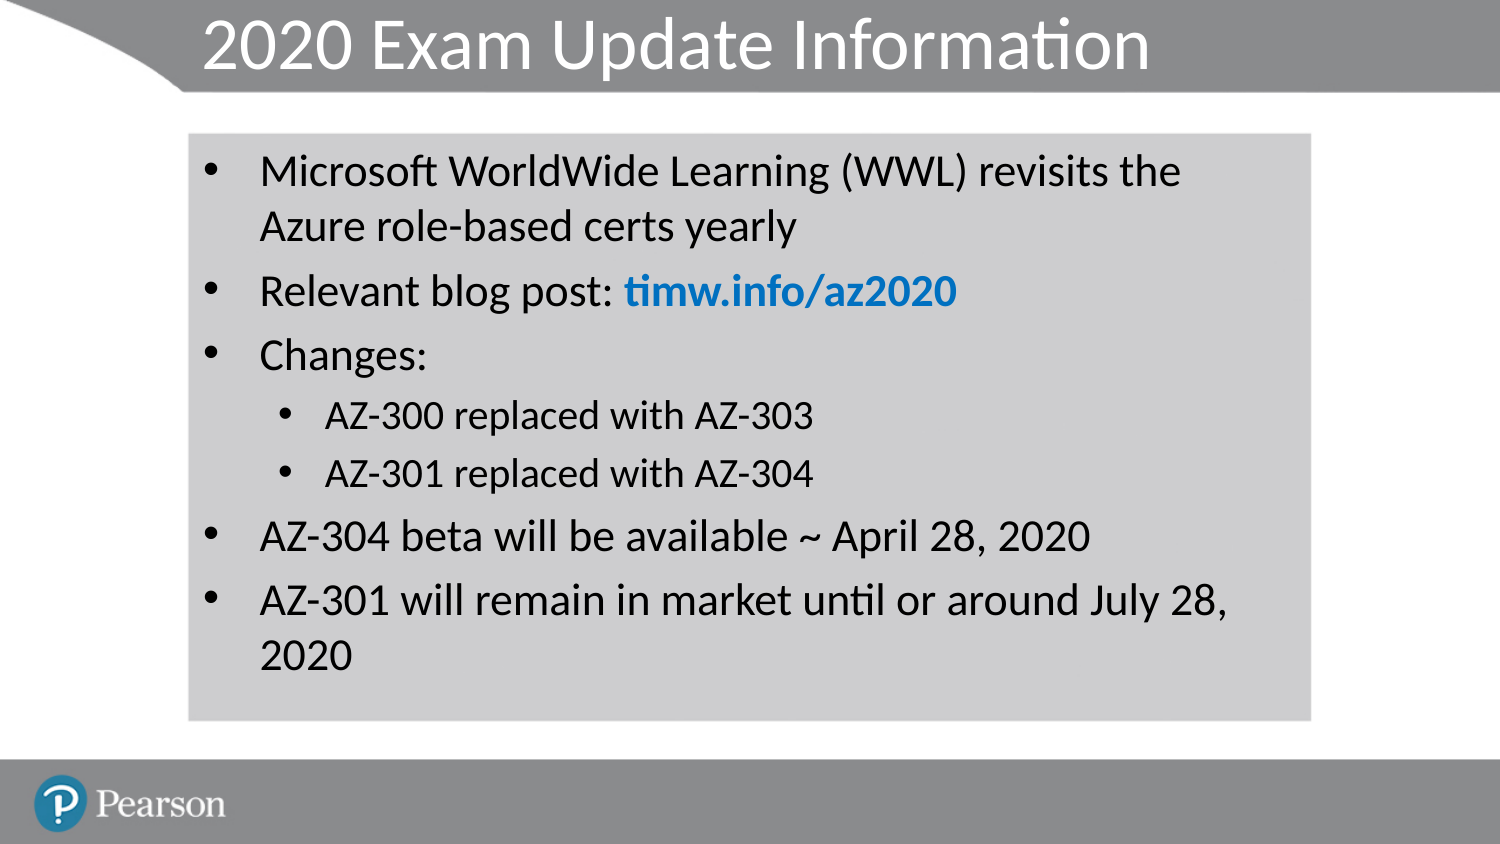

# 2020 Exam Update Information
Microsoft WorldWide Learning (WWL) revisits the Azure role-based certs yearly
Relevant blog post: timw.info/az2020
Changes:
AZ-300 replaced with AZ-303
AZ-301 replaced with AZ-304
AZ-304 beta will be available ~ April 28, 2020
AZ-301 will remain in market until or around July 28, 2020